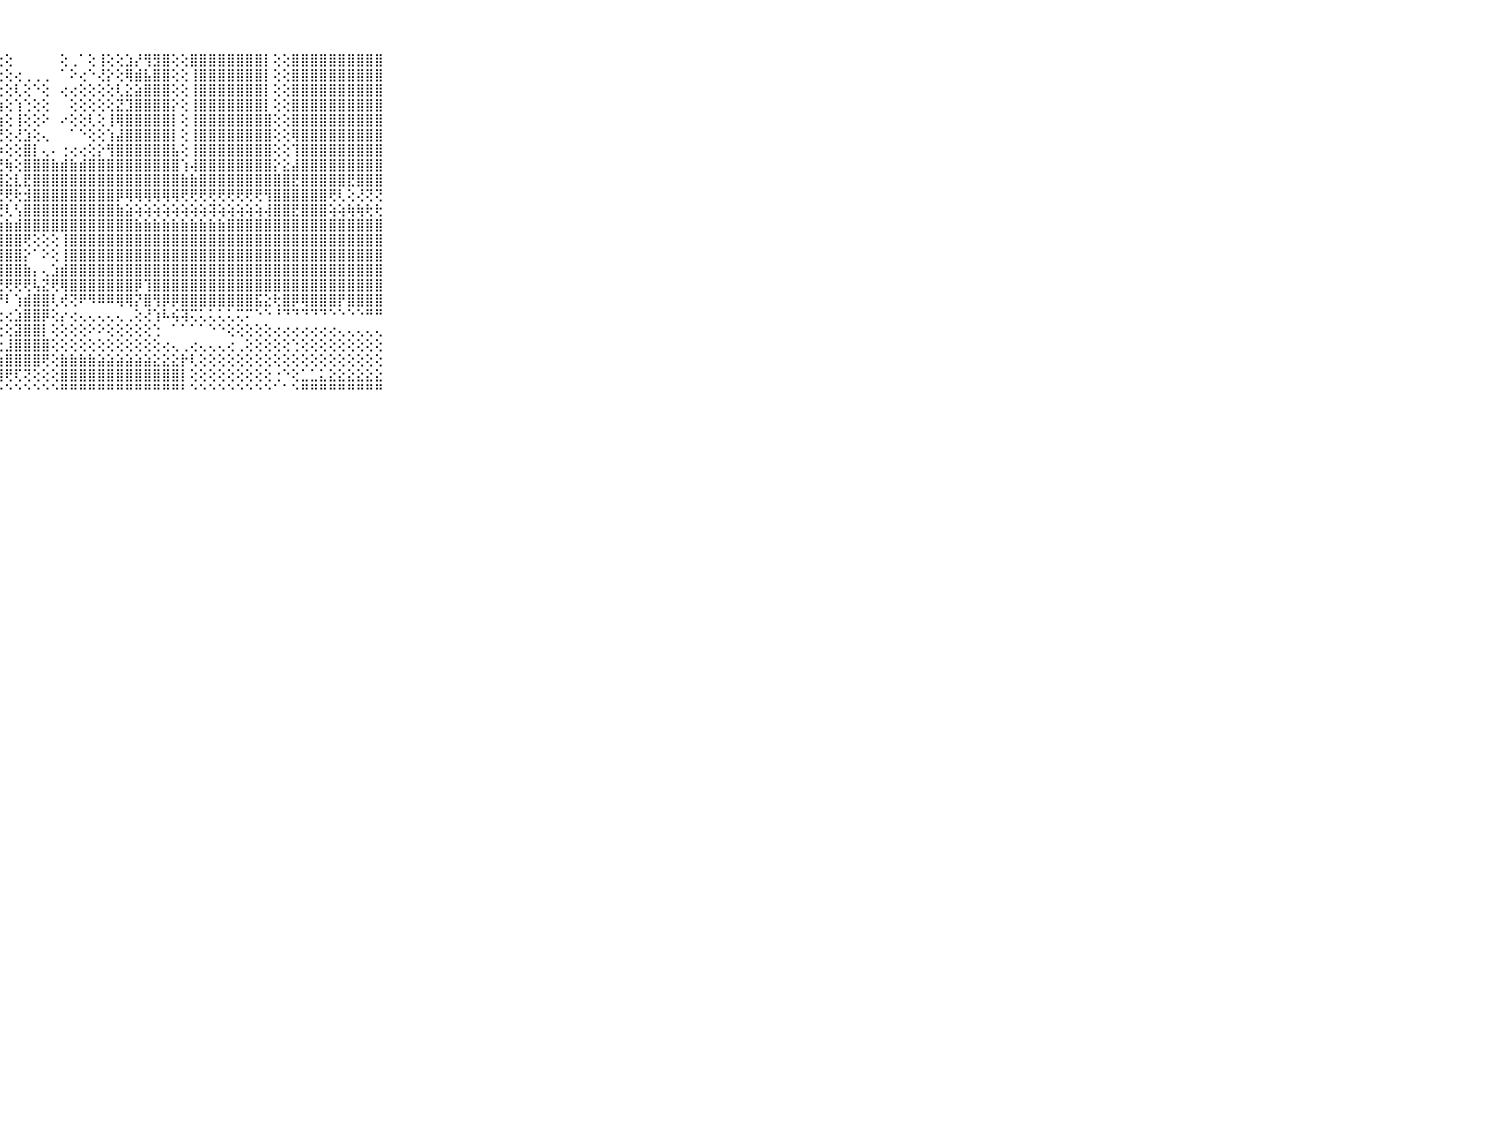

⠀⠀⠀⠀⠀⠀⠀⠀⠀⠀⠀⣿⣿⣷⢸⣿⣿⣿⣕⢕⢼⡕⢕⢵⢷⢇⢕⢕⢕⠀⠀⠀⠀⠀⢕⢀⠁⢕⢸⢕⢕⣱⡜⢻⣻⣿⢕⢕⣿⣿⣿⣿⣿⣿⣿⣿⡇⢕⢕⣿⣿⣿⣿⣿⣿⣿⣿⣿⣿⠀⠀⠀⠀⠀⠀⠀⠀⠀⠀⠀⠀
⠀⠀⠀⠀⠀⠀⠀⠀⠀⠀⠀⣿⣿⣿⡸⣿⣿⣷⣷⣗⡼⡇⢸⣧⣼⡕⢕⢕⢕⢔⢀⢀⢀⠀⠁⠕⢔⠑⢜⡕⢕⢿⣾⣧⣿⣿⢕⢕⢸⣿⣿⣿⣿⣿⣿⣿⡇⢕⢕⣿⣿⣿⣿⣿⣿⣿⣿⣿⣿⠀⠀⠀⠀⠀⠀⠀⠀⠀⠀⠀⠀
⠀⠀⠀⠀⠀⠀⠀⠀⠀⠀⠀⣿⣿⣿⡇⣿⣿⣿⣿⣿⣿⣷⢱⣿⣿⣷⡇⢕⢕⢇⢕⠑⢕⠀⢔⢔⢕⢕⢕⢕⢇⣕⣵⣿⣿⣿⢕⢕⢸⣿⣿⣿⣿⣿⣿⣿⡇⢕⢕⣿⣿⣿⣿⣿⣿⣿⣿⣿⣿⠀⠀⠀⠀⠀⠀⠀⠀⠀⠀⠀⠀
⠀⠀⠀⠀⠀⠀⠀⠀⠀⠀⠀⣿⣿⣿⣿⢸⣿⣿⣿⣿⣿⣿⡕⣻⣿⣿⣧⢱⢕⢱⢑⢕⢕⠀⠀⢕⢕⢕⢕⢕⣝⣹⣿⣿⣿⣿⡕⢕⢸⣿⣿⣿⣿⣿⣿⣿⡇⢕⢕⣿⣿⣿⣿⣿⣿⣿⣿⣿⣿⠀⠀⠀⠀⠀⠀⠀⠀⠀⠀⠀⠀
⠀⠀⠀⠀⠀⠀⠀⠀⠀⠀⠀⣿⣿⣿⣿⡜⣿⣿⣿⣿⣿⣿⡇⣿⣿⣿⣿⢵⢕⢸⢕⢕⠕⠀⠔⢕⢕⢇⢕⢸⢿⣿⣿⣿⣿⣿⡇⢕⢸⣿⣿⣿⣿⣿⣿⣿⣿⢕⢕⣿⣿⣿⣿⣿⣿⣿⣿⣿⣿⠀⠀⠀⠀⠀⠀⠀⠀⠀⠀⠀⠀
⠀⠀⠀⠀⠀⠀⠀⠀⠀⠀⠀⣿⣿⣿⣿⡇⣿⣿⣿⣿⣿⣿⡇⢿⣿⣿⣿⣟⢕⢜⣱⢕⢄⠀⠀⠁⠑⢕⢕⢱⣼⣿⣿⣿⣿⣿⡇⢕⢸⣿⣿⣿⣿⣿⣿⣿⣿⢕⢕⢿⣿⣿⣿⣿⣿⣿⣿⣿⣿⠀⠀⠀⠀⠀⠀⠀⠀⠀⠀⠀⠀
⠀⠀⠀⠀⠀⠀⠀⠀⠀⠀⠀⣿⣿⣿⣿⣧⢻⣿⣿⣿⣿⣿⣿⢸⣿⣿⣿⡷⢕⢕⣿⡇⢄⠄⢐⢔⢔⢕⡕⢻⣿⣿⣿⣿⣿⣿⣧⢕⢸⣿⣿⣿⣿⣿⣿⣿⣿⢕⢕⢹⣿⣿⣿⣿⣿⣿⣿⣿⣿⠀⠀⠀⠀⠀⠀⠀⠀⠀⠀⠀⠀
⠀⠀⠀⠀⠀⠀⠀⠀⠀⠀⠀⣿⣿⣿⣿⣿⢾⣿⣿⣿⣿⣟⣿⢺⣿⣿⣿⣟⢷⢕⣿⣿⣿⣷⣾⣷⣾⣿⣿⣿⣿⣿⣿⣿⣿⣿⣿⢱⢼⣿⣿⣿⣿⣿⣿⣿⣿⡕⣕⣼⣿⣿⣿⣿⣿⣿⣿⣿⣿⠀⠀⠀⠀⠀⠀⠀⠀⠀⠀⠀⠀
⠀⠀⠀⠀⠀⠀⠀⠀⠀⠀⠀⣿⣿⣿⣿⣿⡸⣿⣿⣿⣿⢽⣿⣎⣿⣿⣿⣿⣕⣇⣟⣿⣿⣿⣿⣿⣿⣿⣿⣿⣿⣿⣿⣿⣿⣿⣿⣷⣷⣿⣿⣿⣿⣿⣿⣿⣿⣿⣿⣟⣿⣿⣿⣿⣿⣟⣿⣿⣿⠀⠀⠀⠀⠀⠀⠀⠀⠀⠀⠀⠀
⠀⠀⠀⠀⠀⠀⠀⠀⠀⠀⠀⢽⢿⢿⢿⢿⢝⡽⣽⣽⣼⣾⣵⣷⣞⣗⡟⢟⢟⢗⣺⣿⣿⣿⣿⣿⣿⣿⣿⣿⡿⢿⢿⢿⢿⢿⢿⢟⢟⢟⢟⢟⢟⢟⢟⢟⢻⣿⣿⣿⣿⣿⣿⢟⢇⢕⢜⢝⢝⠀⠀⠀⠀⠀⠀⠀⠀⠀⠀⠀⠀
⠀⠀⠀⠀⠀⠀⠀⠀⠀⠀⠀⣳⣷⣾⣷⣿⣿⣿⣿⣿⣿⣿⣿⣿⣿⡟⢞⢞⢇⢣⣿⣿⣿⣿⣿⣿⣿⣿⣿⣿⣷⣵⢵⢵⢵⢵⢵⢵⢵⢵⢽⢵⢵⢵⢵⢵⢼⣿⣿⣟⣿⣿⣿⢵⢵⢷⢷⢗⢗⠀⠀⠀⠀⠀⠀⠀⠀⠀⠀⠀⠀
⠀⠀⠀⠀⠀⠀⠀⠀⠀⠀⠀⣵⣷⣷⣷⣷⣿⣿⣿⣿⣿⣿⣿⣿⣿⣷⣷⣷⣷⣾⣿⣿⣿⣿⣿⣿⣿⣿⣿⣿⣿⣿⣷⣷⣷⣷⣷⣷⣷⣷⣷⣷⣿⣿⣿⣿⣿⣿⣿⣿⣿⣿⣿⣿⣿⣿⣿⣿⣿⠀⠀⠀⠀⠀⠀⠀⠀⠀⠀⠀⠀
⠀⠀⠀⠀⠀⠀⠀⠀⠀⠀⠀⣿⣿⣿⣿⣿⣿⣿⣿⣿⣿⣿⣿⣿⣿⣿⣿⣿⣿⣿⢟⢕⢕⢕⢸⣿⣿⣿⣿⣿⣿⣿⣿⣿⣿⣿⣿⣿⣿⣿⣿⣿⣿⣿⣿⣿⣿⣿⣿⣿⣿⣿⣿⣿⣿⣿⣿⣿⣿⠀⠀⠀⠀⠀⠀⠀⠀⠀⠀⠀⠀
⠀⠀⠀⠀⠀⠀⠀⠀⠀⠀⠀⣿⣿⣿⣿⣿⣿⣿⣿⣿⣿⣿⣿⣿⣿⣿⣿⣿⣿⣿⡕⠁⠕⢕⢸⣿⣿⣿⣿⣿⣿⣿⣿⣿⣿⣿⣿⣿⣿⣿⣿⣿⣿⣿⣿⣿⣿⣿⣿⣿⣿⣿⣿⣿⣿⣿⣿⣿⣿⠀⠀⠀⠀⠀⠀⠀⠀⠀⠀⠀⠀
⠀⠀⠀⠀⠀⠀⠀⠀⠀⠀⠀⣿⣿⣿⣿⣿⣿⣿⣿⣿⣿⣿⣿⣿⣿⣿⣿⣿⣿⣿⣷⡄⢄⣱⣾⣿⣿⣿⣿⣿⣿⣿⣿⣿⣿⣿⣿⣿⣿⣿⣿⣿⣿⣿⣿⣿⣿⣿⣿⣿⣿⣿⣿⣿⣿⣿⣿⣿⣿⠀⠀⠀⠀⠀⠀⠀⠀⠀⠀⠀⠀
⠀⠀⠀⠀⠀⠀⠀⠀⠀⠀⠀⣿⣿⣿⢟⢝⣿⡏⢹⣿⣿⣿⣿⣿⣿⡿⢟⢟⢟⢟⢟⢧⣝⢟⢿⣿⣿⣿⣿⣿⣿⣿⡿⢹⣿⣿⣿⣿⣿⣿⣿⣿⣿⣿⣿⣿⣿⣿⣿⣿⣿⣿⣿⣿⣿⣿⣿⣿⣿⠀⠀⠀⠀⠀⠀⠀⠀⠀⠀⠀⠀
⠀⠀⠀⠀⠀⠀⠀⠀⠀⠀⠀⠁⠁⠁⠁⠁⠉⠁⠁⠉⠙⠝⠞⠟⠟⠟⠇⠞⠇⢱⣾⣿⣿⢇⢞⢝⠟⠻⠿⠿⢿⢿⡝⣿⢻⡿⡿⣿⣿⣿⣿⣿⣿⣿⣿⣯⣕⢗⣿⡿⢿⣿⣿⣿⡟⣿⣿⣿⣿⠀⠀⠀⠀⠀⠀⠀⠀⠀⠀⠀⠀
⠀⠀⠀⠀⠀⠀⠀⠀⠀⠀⠀⢔⢕⢕⢕⢕⢕⢕⢕⢕⢕⢕⢕⢕⢕⢕⢕⢔⢔⣱⣿⣿⡿⢕⡔⢔⢄⢄⢄⢄⢄⢀⢕⢜⢱⠧⢮⢽⢍⢅⢅⢅⢅⢍⠍⠑⠑⠘⠙⠙⠙⠙⠙⠑⠑⠑⠑⠛⠛⠀⠀⠀⠀⠀⠀⠀⠀⠀⠀⠀⠀
⠀⠀⠀⠀⠀⠀⠀⠀⠀⠀⠀⢕⢕⢕⢕⢕⢕⢕⢕⢕⢕⢕⢕⢕⢕⢕⢕⢕⢕⣽⣿⣿⡇⢕⢕⢕⢕⠕⠕⢕⢕⢕⢕⢕⢑⠀⠁⠁⠁⠁⠑⠑⢕⢕⢕⢕⢕⢔⢔⢔⢔⢔⢔⢔⢄⢄⢄⢄⢄⠀⠀⠀⠀⠀⠀⠀⠀⠀⠀⠀⠀
⠀⠀⠀⠀⠀⠀⠀⠀⠀⠀⠀⢕⢕⢕⢱⣵⣵⣵⣵⣵⣕⣕⣕⣕⣕⢕⢕⢕⣸⣿⣿⣿⣿⢕⢕⢕⢕⢕⢕⢕⢕⢕⢕⢕⢕⢔⢄⢀⢔⢄⢄⢄⢔⢀⢕⢕⢕⢕⢕⢑⢕⢕⢕⢕⢕⢕⢕⢕⢕⠀⠀⠀⠀⠀⠀⠀⠀⠀⠀⠀⠀
⠀⠀⠀⠀⠀⠀⠀⠀⠀⠀⠀⢕⢕⢕⣿⣿⣿⣿⣿⣿⣿⣿⣿⣿⣿⢕⢕⢱⣿⣿⣿⣿⢟⢕⣷⣷⣷⣷⣵⣵⣵⣵⣵⣵⣕⣕⣕⡗⢇⢕⢕⢕⢕⢕⢕⢕⢕⢕⢕⢕⢕⢕⢕⢕⢕⢕⢕⢕⢕⠀⠀⠀⠀⠀⠀⠀⠀⠀⠀⠀⠀
⠀⠀⠀⠀⠀⠀⠀⠀⠀⠀⠀⢕⢕⢕⣿⣿⣿⣿⣿⣿⣿⣿⣿⣿⣿⢕⢕⢸⢟⢏⢝⢕⢕⢕⣿⣿⣿⣿⣿⣿⣿⣿⣿⣿⣿⣿⣿⡇⢕⢕⢕⢕⢕⢕⢕⢕⢕⢐⠑⢕⣁⣁⣅⣕⣕⣕⣕⣕⣕⠀⠀⠀⠀⠀⠀⠀⠀⠀⠀⠀⠀
⠀⠀⠀⠀⠀⠀⠀⠀⠀⠀⠀⠑⠑⠑⠙⠛⠛⠛⠛⠛⠛⠛⠛⠛⠛⠑⠑⠑⠑⠑⠑⠑⠑⠑⠛⠛⠛⠛⠛⠛⠛⠛⠛⠛⠛⠛⠛⠃⠑⠑⠑⠑⠑⠑⠑⠑⠑⠁⠁⠑⠛⠛⠛⠛⠛⠛⠛⠛⠛⠀⠀⠀⠀⠀⠀⠀⠀⠀⠀⠀⠀